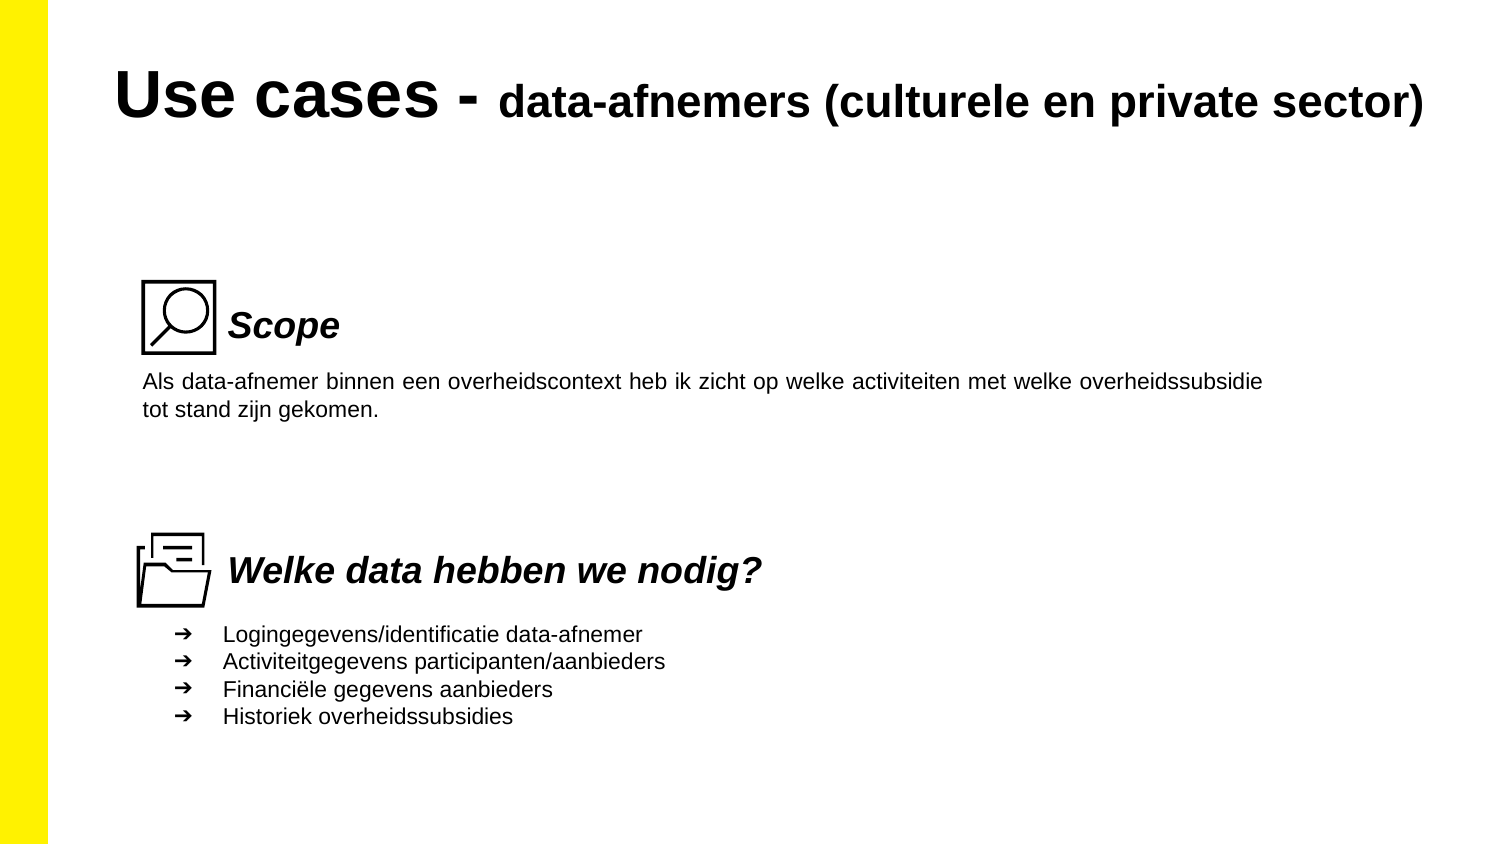

Use cases - data-afnemers (culturele en private sector)

Scope

Als data-afnemer binnen een overheidscontext heb ik zicht op welke activiteiten met welke overheidssubsidie tot stand zijn gekomen.

Welke data hebben we nodig?

Logingegevens/identificatie data-afnemer
Activiteitgegevens participanten/aanbieders
Financiële gegevens aanbieders
Historiek overheidssubsidies